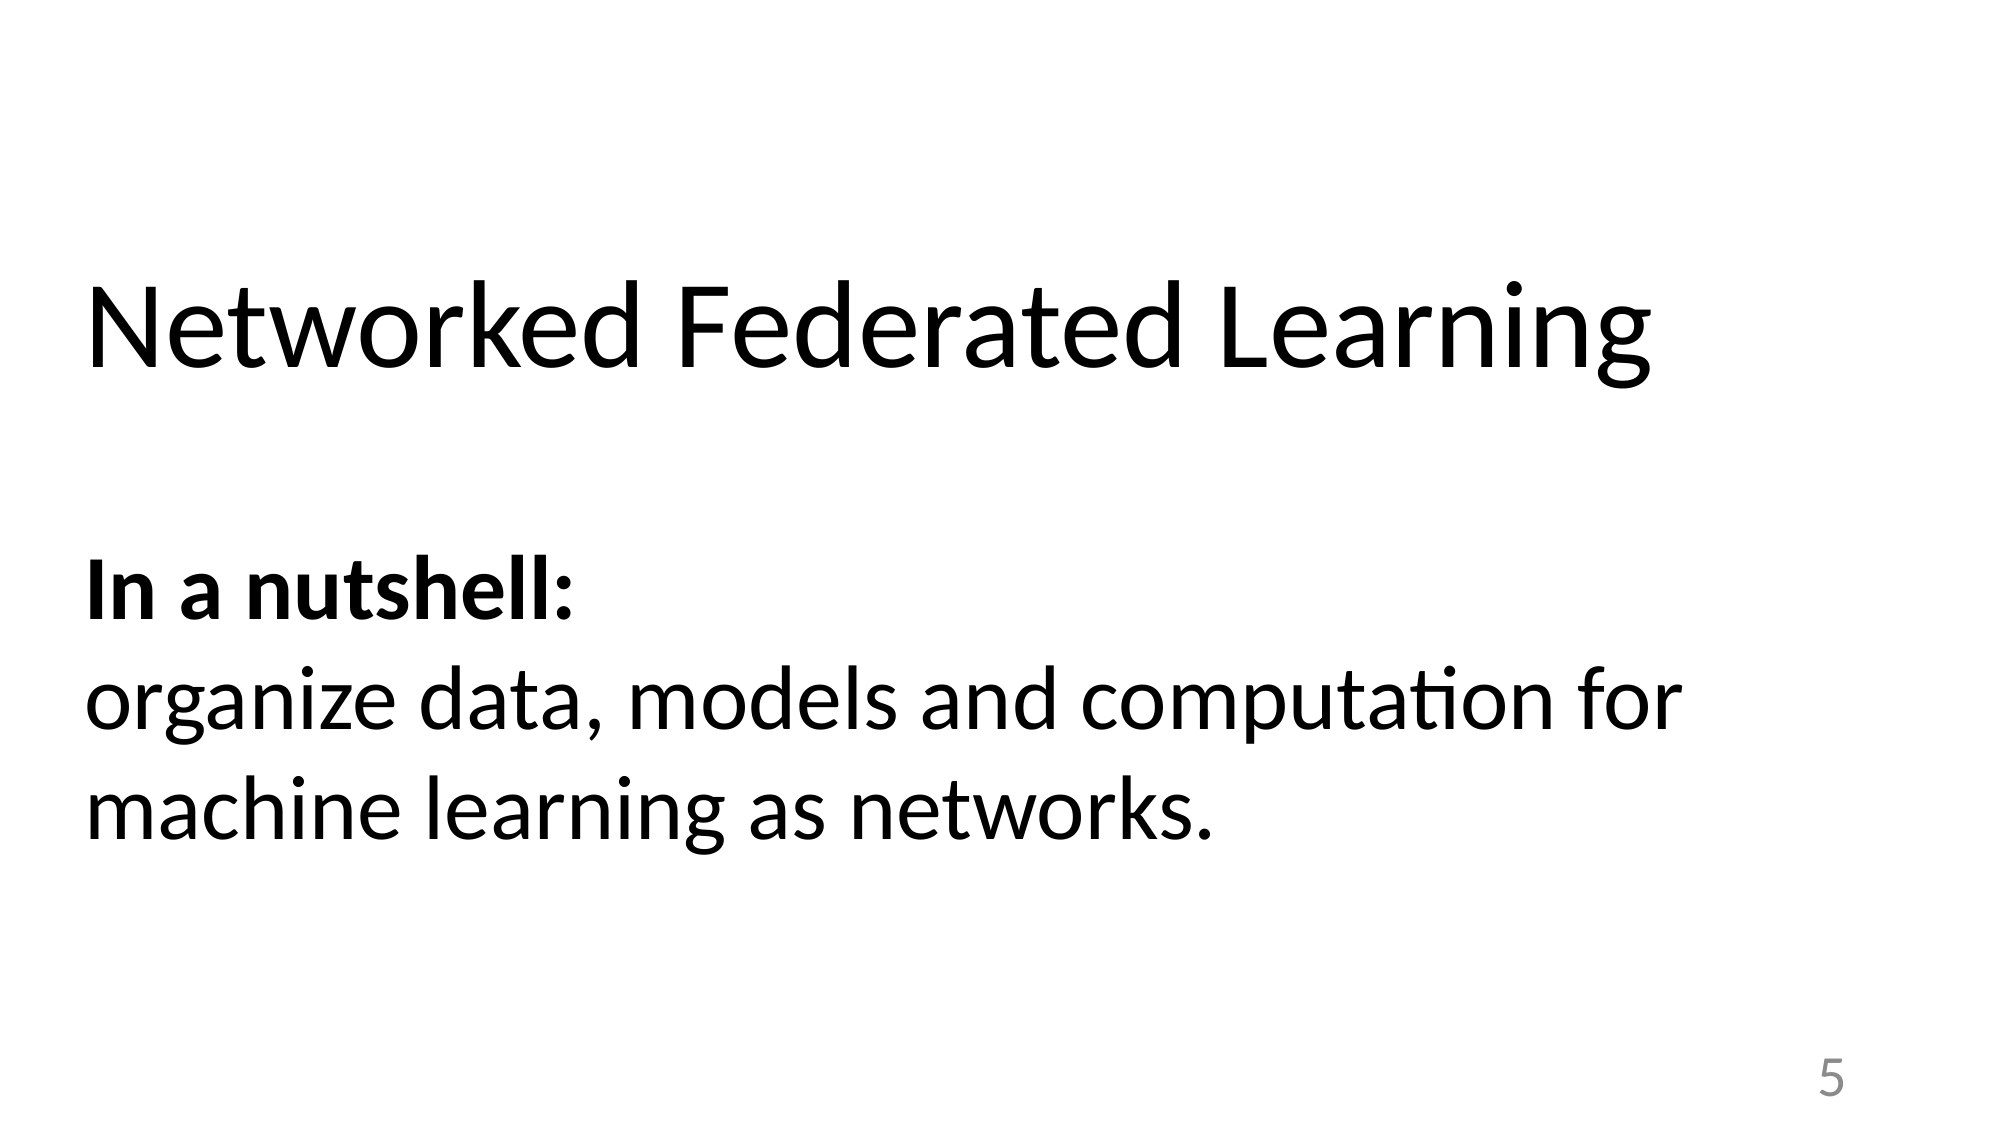

# Networked Federated Learning In a nutshell: organize data, models and computation for machine learning as networks.
5